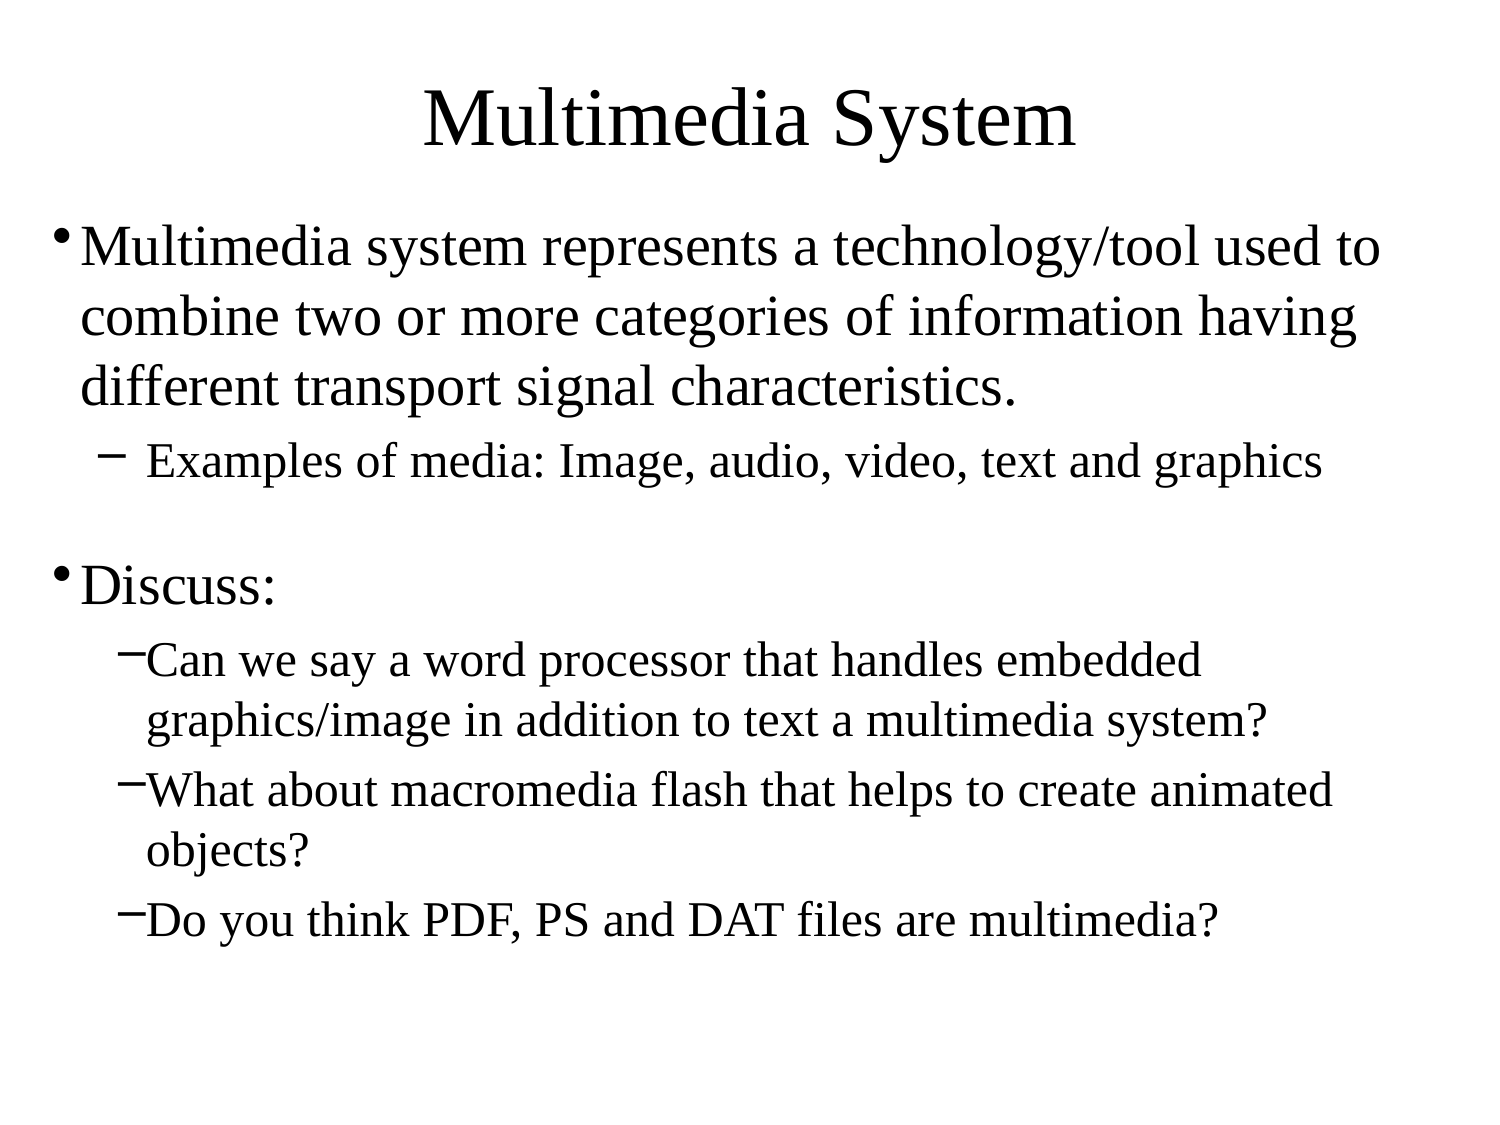

# Multimedia System
Multimedia system represents a technology/tool used to combine two or more categories of information having different transport signal characteristics.
Examples of media: Image, audio, video, text and graphics

Discuss:
Can we say a word processor that handles embedded graphics/image in addition to text a multimedia system?
What about macromedia flash that helps to create animated objects?
Do you think PDF, PS and DAT files are multimedia?

8